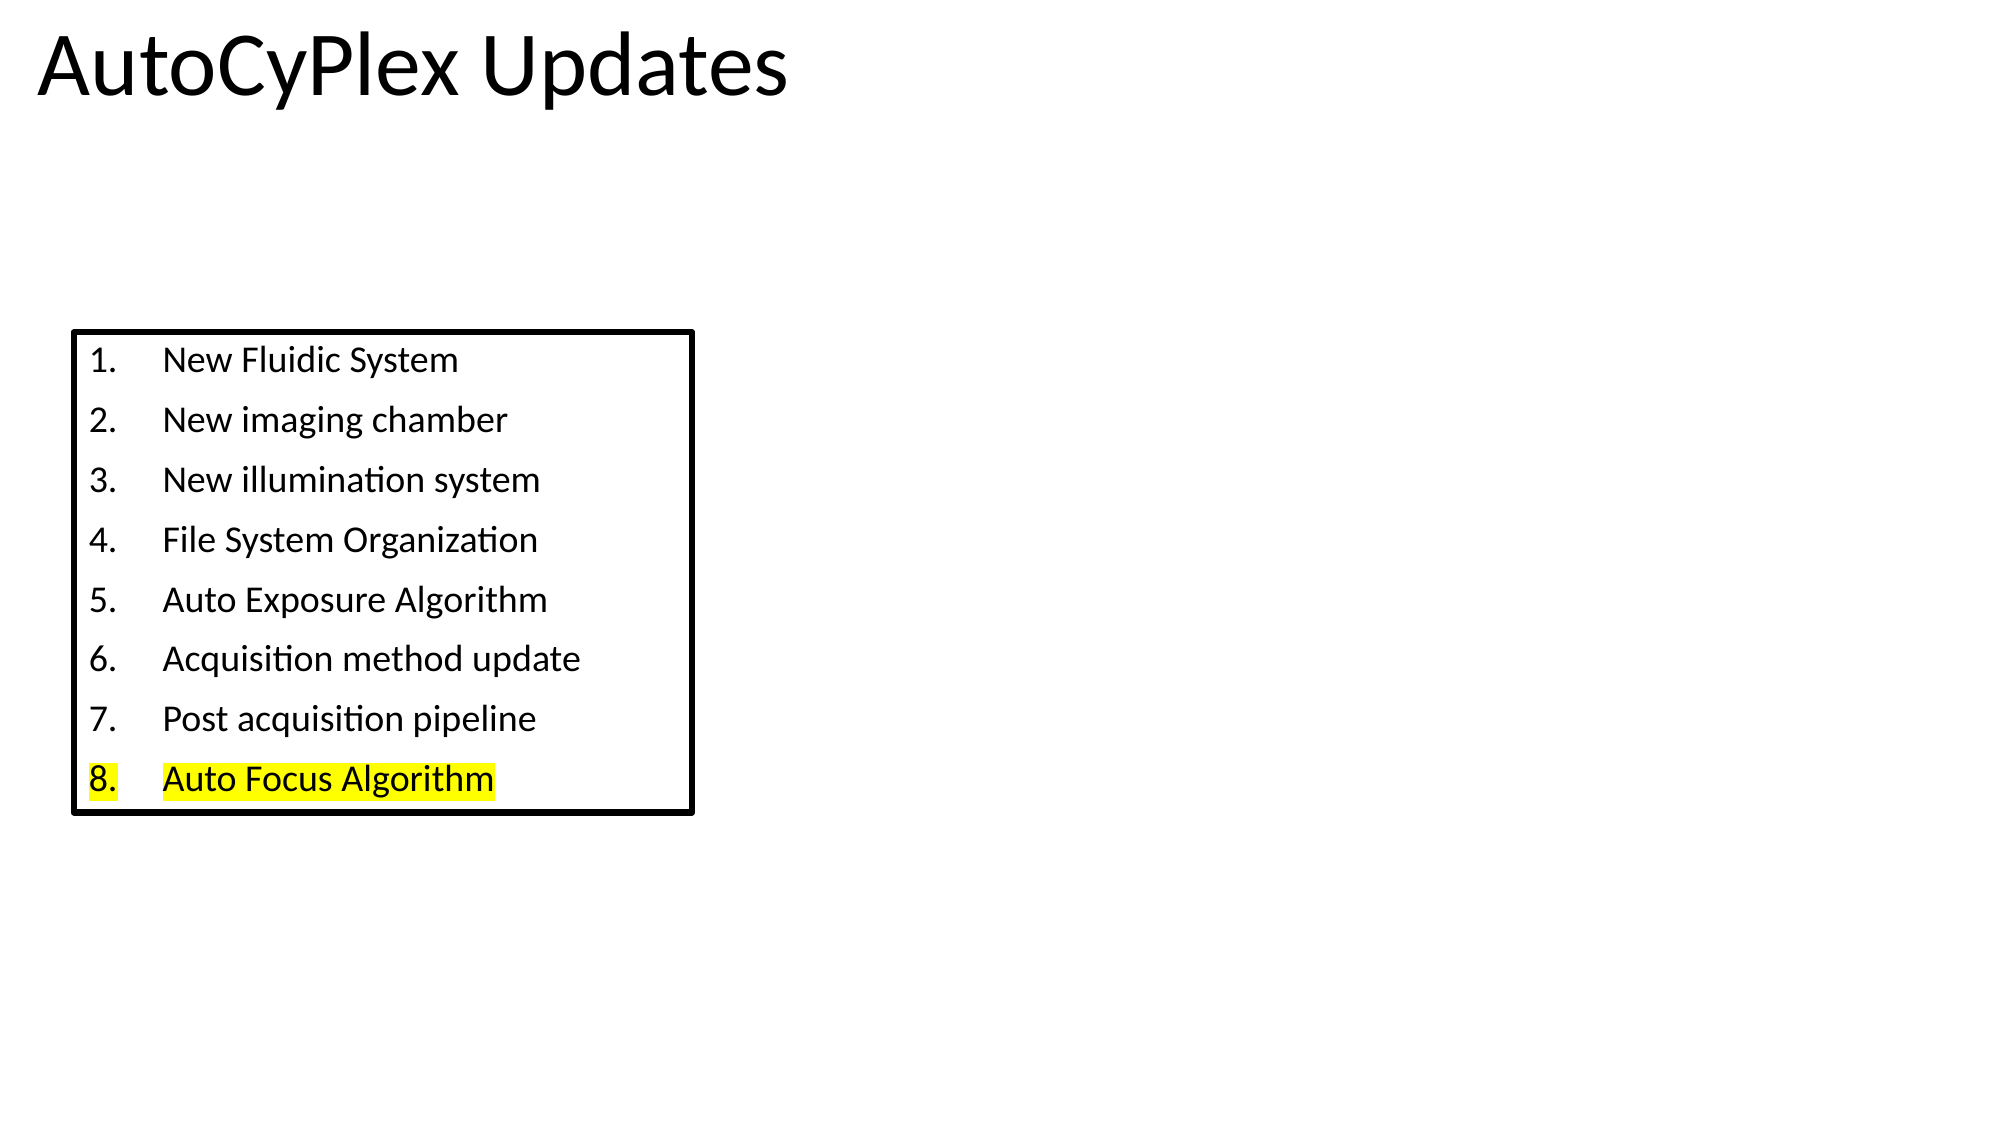

# AutoCyPlex Updates
New Fluidic System
New imaging chamber
New illumination system
File System Organization
Auto Exposure Algorithm
Acquisition method update
Post acquisition pipeline
Auto Focus Algorithm